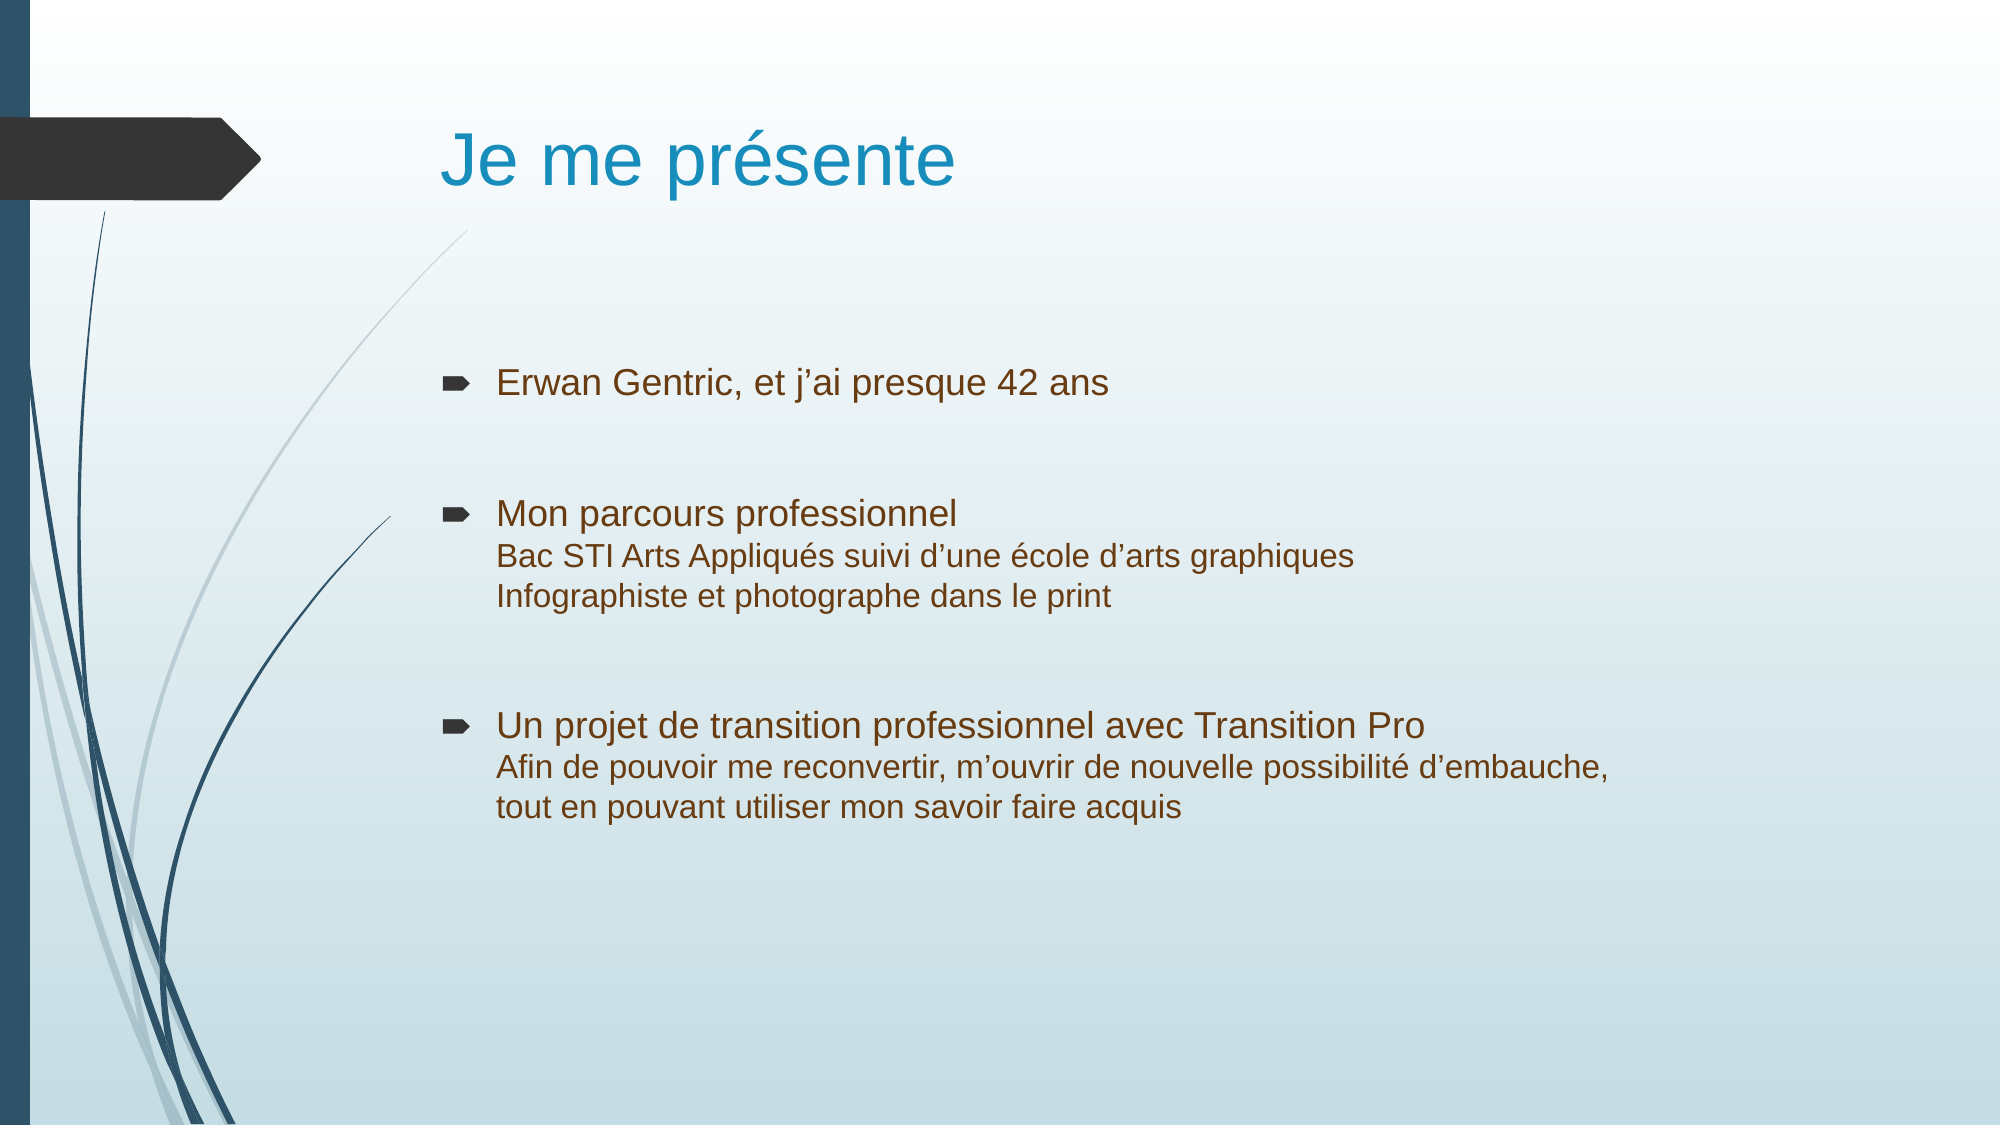

# Je me présente
Erwan Gentric, et j’ai presque 42 ans

Mon parcours professionnel
Bac STI Arts Appliqués suivi d’une école d’arts graphiques
Infographiste et photographe dans le print

Un projet de transition professionnel avec Transition Pro
Afin de pouvoir me reconvertir, m’ouvrir de nouvelle possibilité d’embauche,
tout en pouvant utiliser mon savoir faire acquis